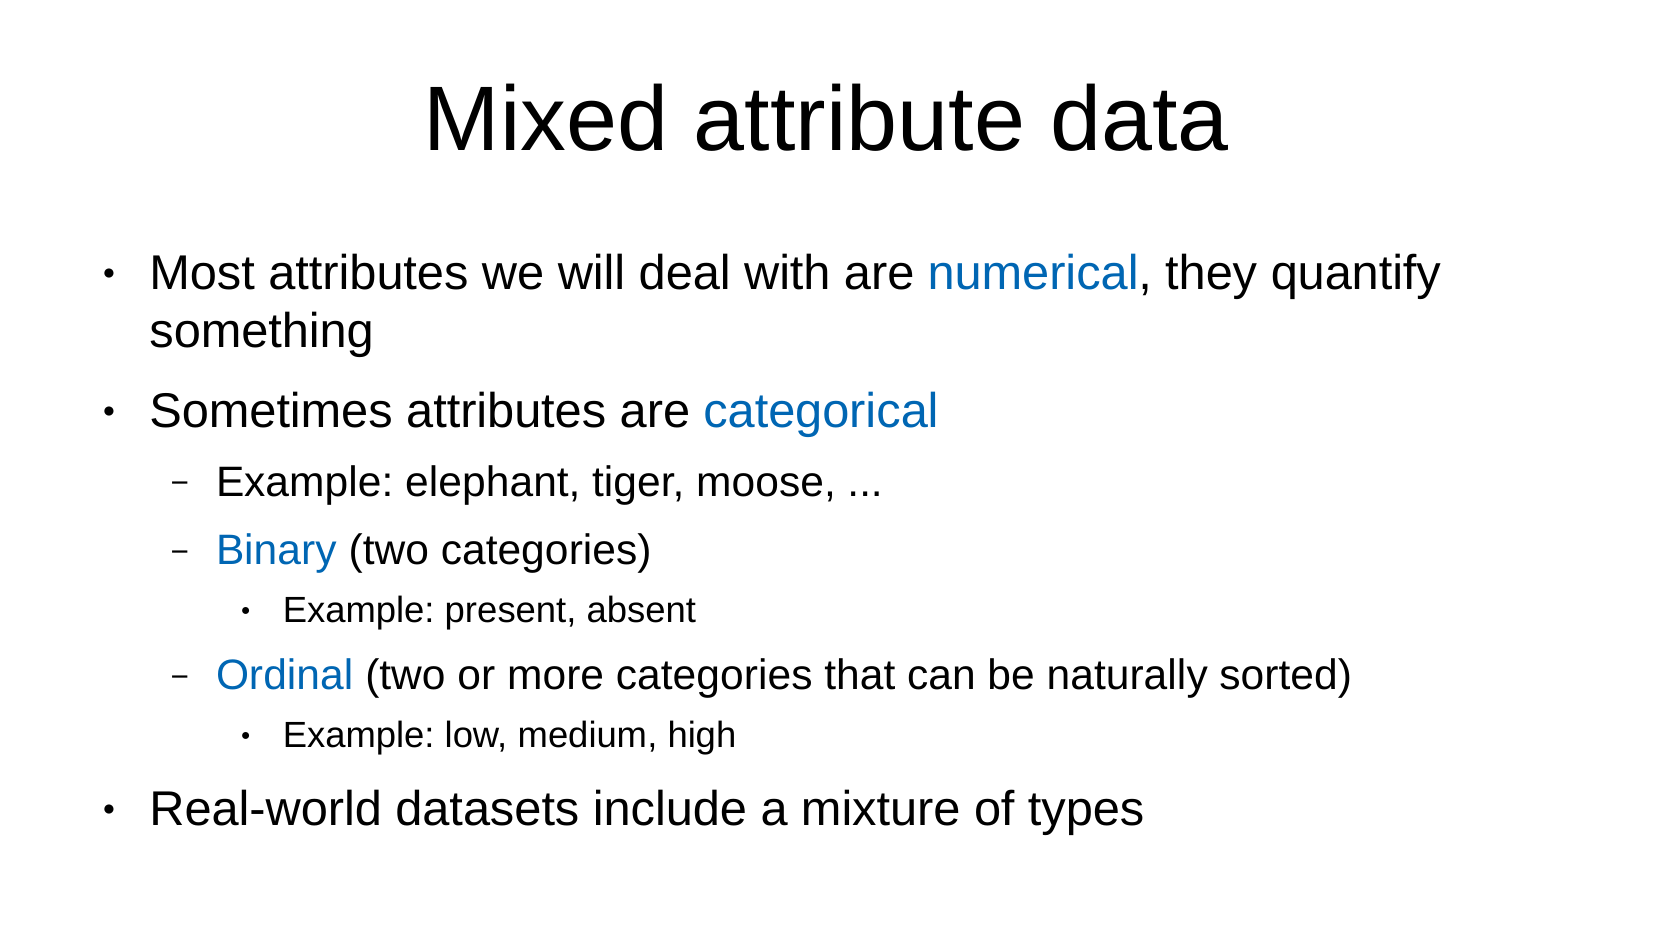

Mixed attribute data
Most attributes we will deal with are numerical, they quantify something
Sometimes attributes are categorical
Example: elephant, tiger, moose, ...
Binary (two categories)
Example: present, absent
Ordinal (two or more categories that can be naturally sorted)
Example: low, medium, high
Real-world datasets include a mixture of types